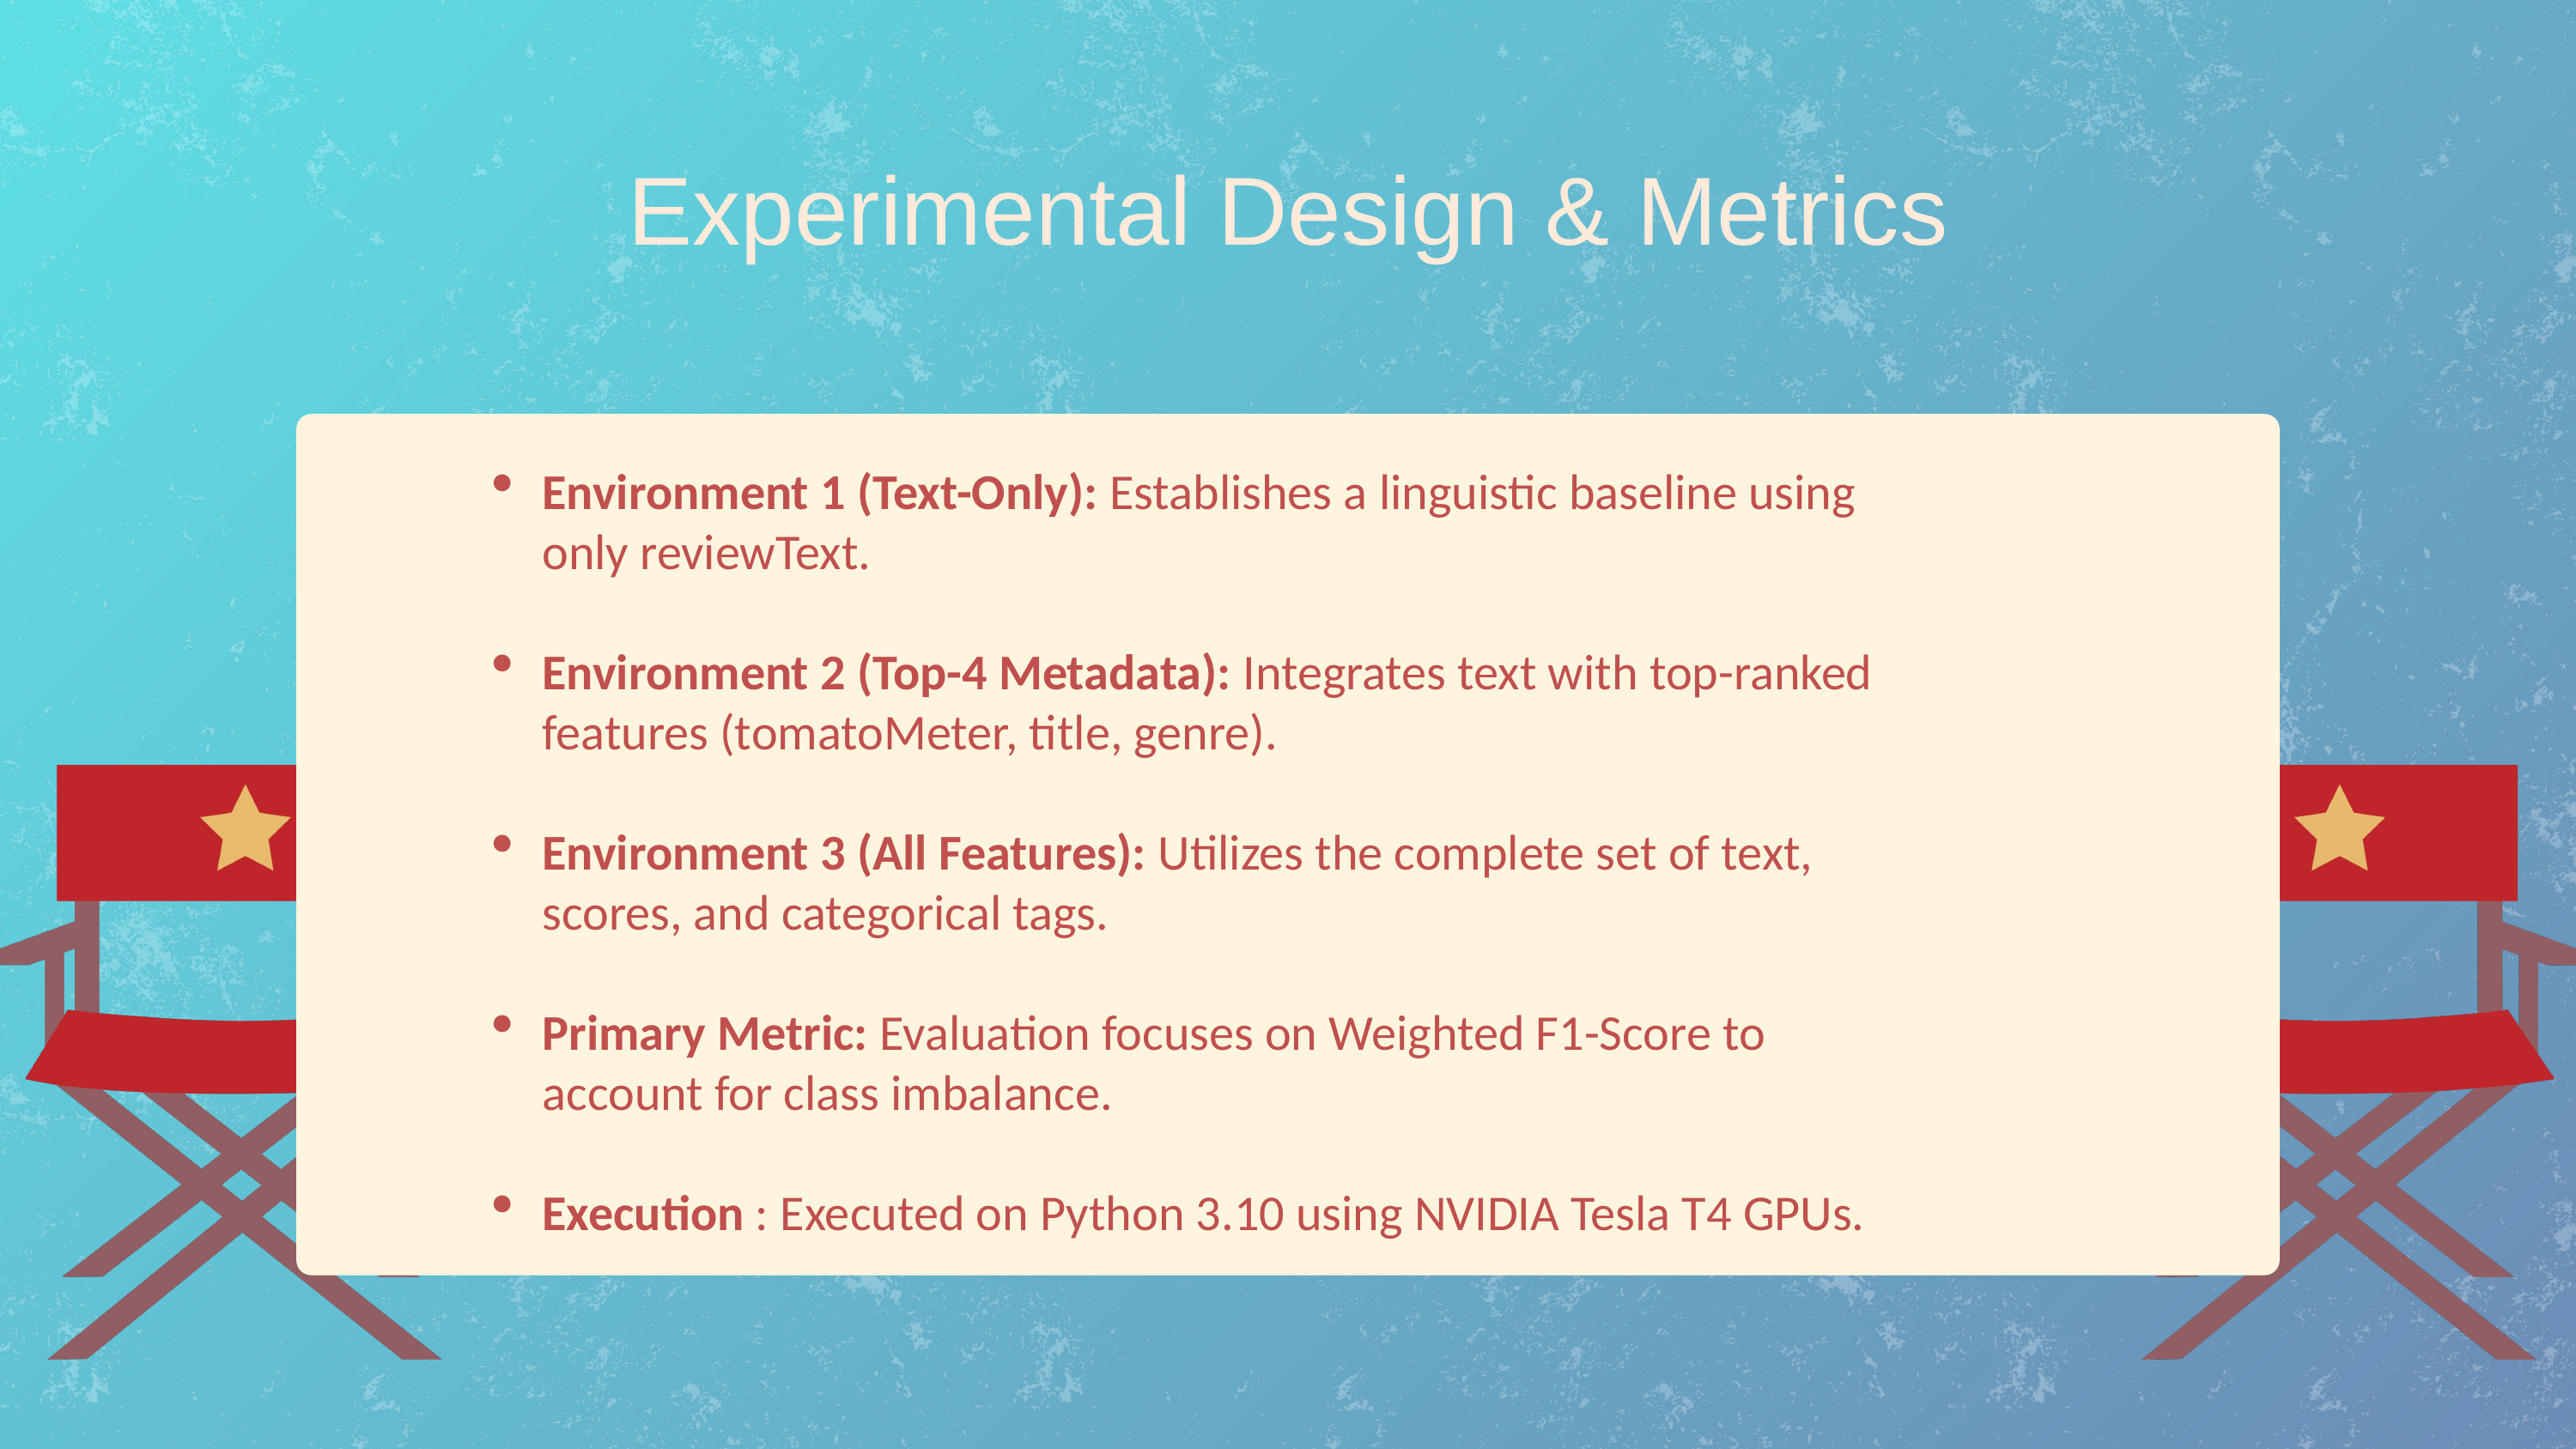

Experimental Design & Metrics

Environment 1 (Text-Only): Establishes a linguistic baseline using only reviewText.

Environment 2 (Top-4 Metadata): Integrates text with top-ranked features (tomatoMeter, title, genre).

Environment 3 (All Features): Utilizes the complete set of text, scores, and categorical tags.

Primary Metric: Evaluation focuses on Weighted F1-Score to account for class imbalance.

Execution : Executed on Python 3.10 using NVIDIA Tesla T4 GPUs.